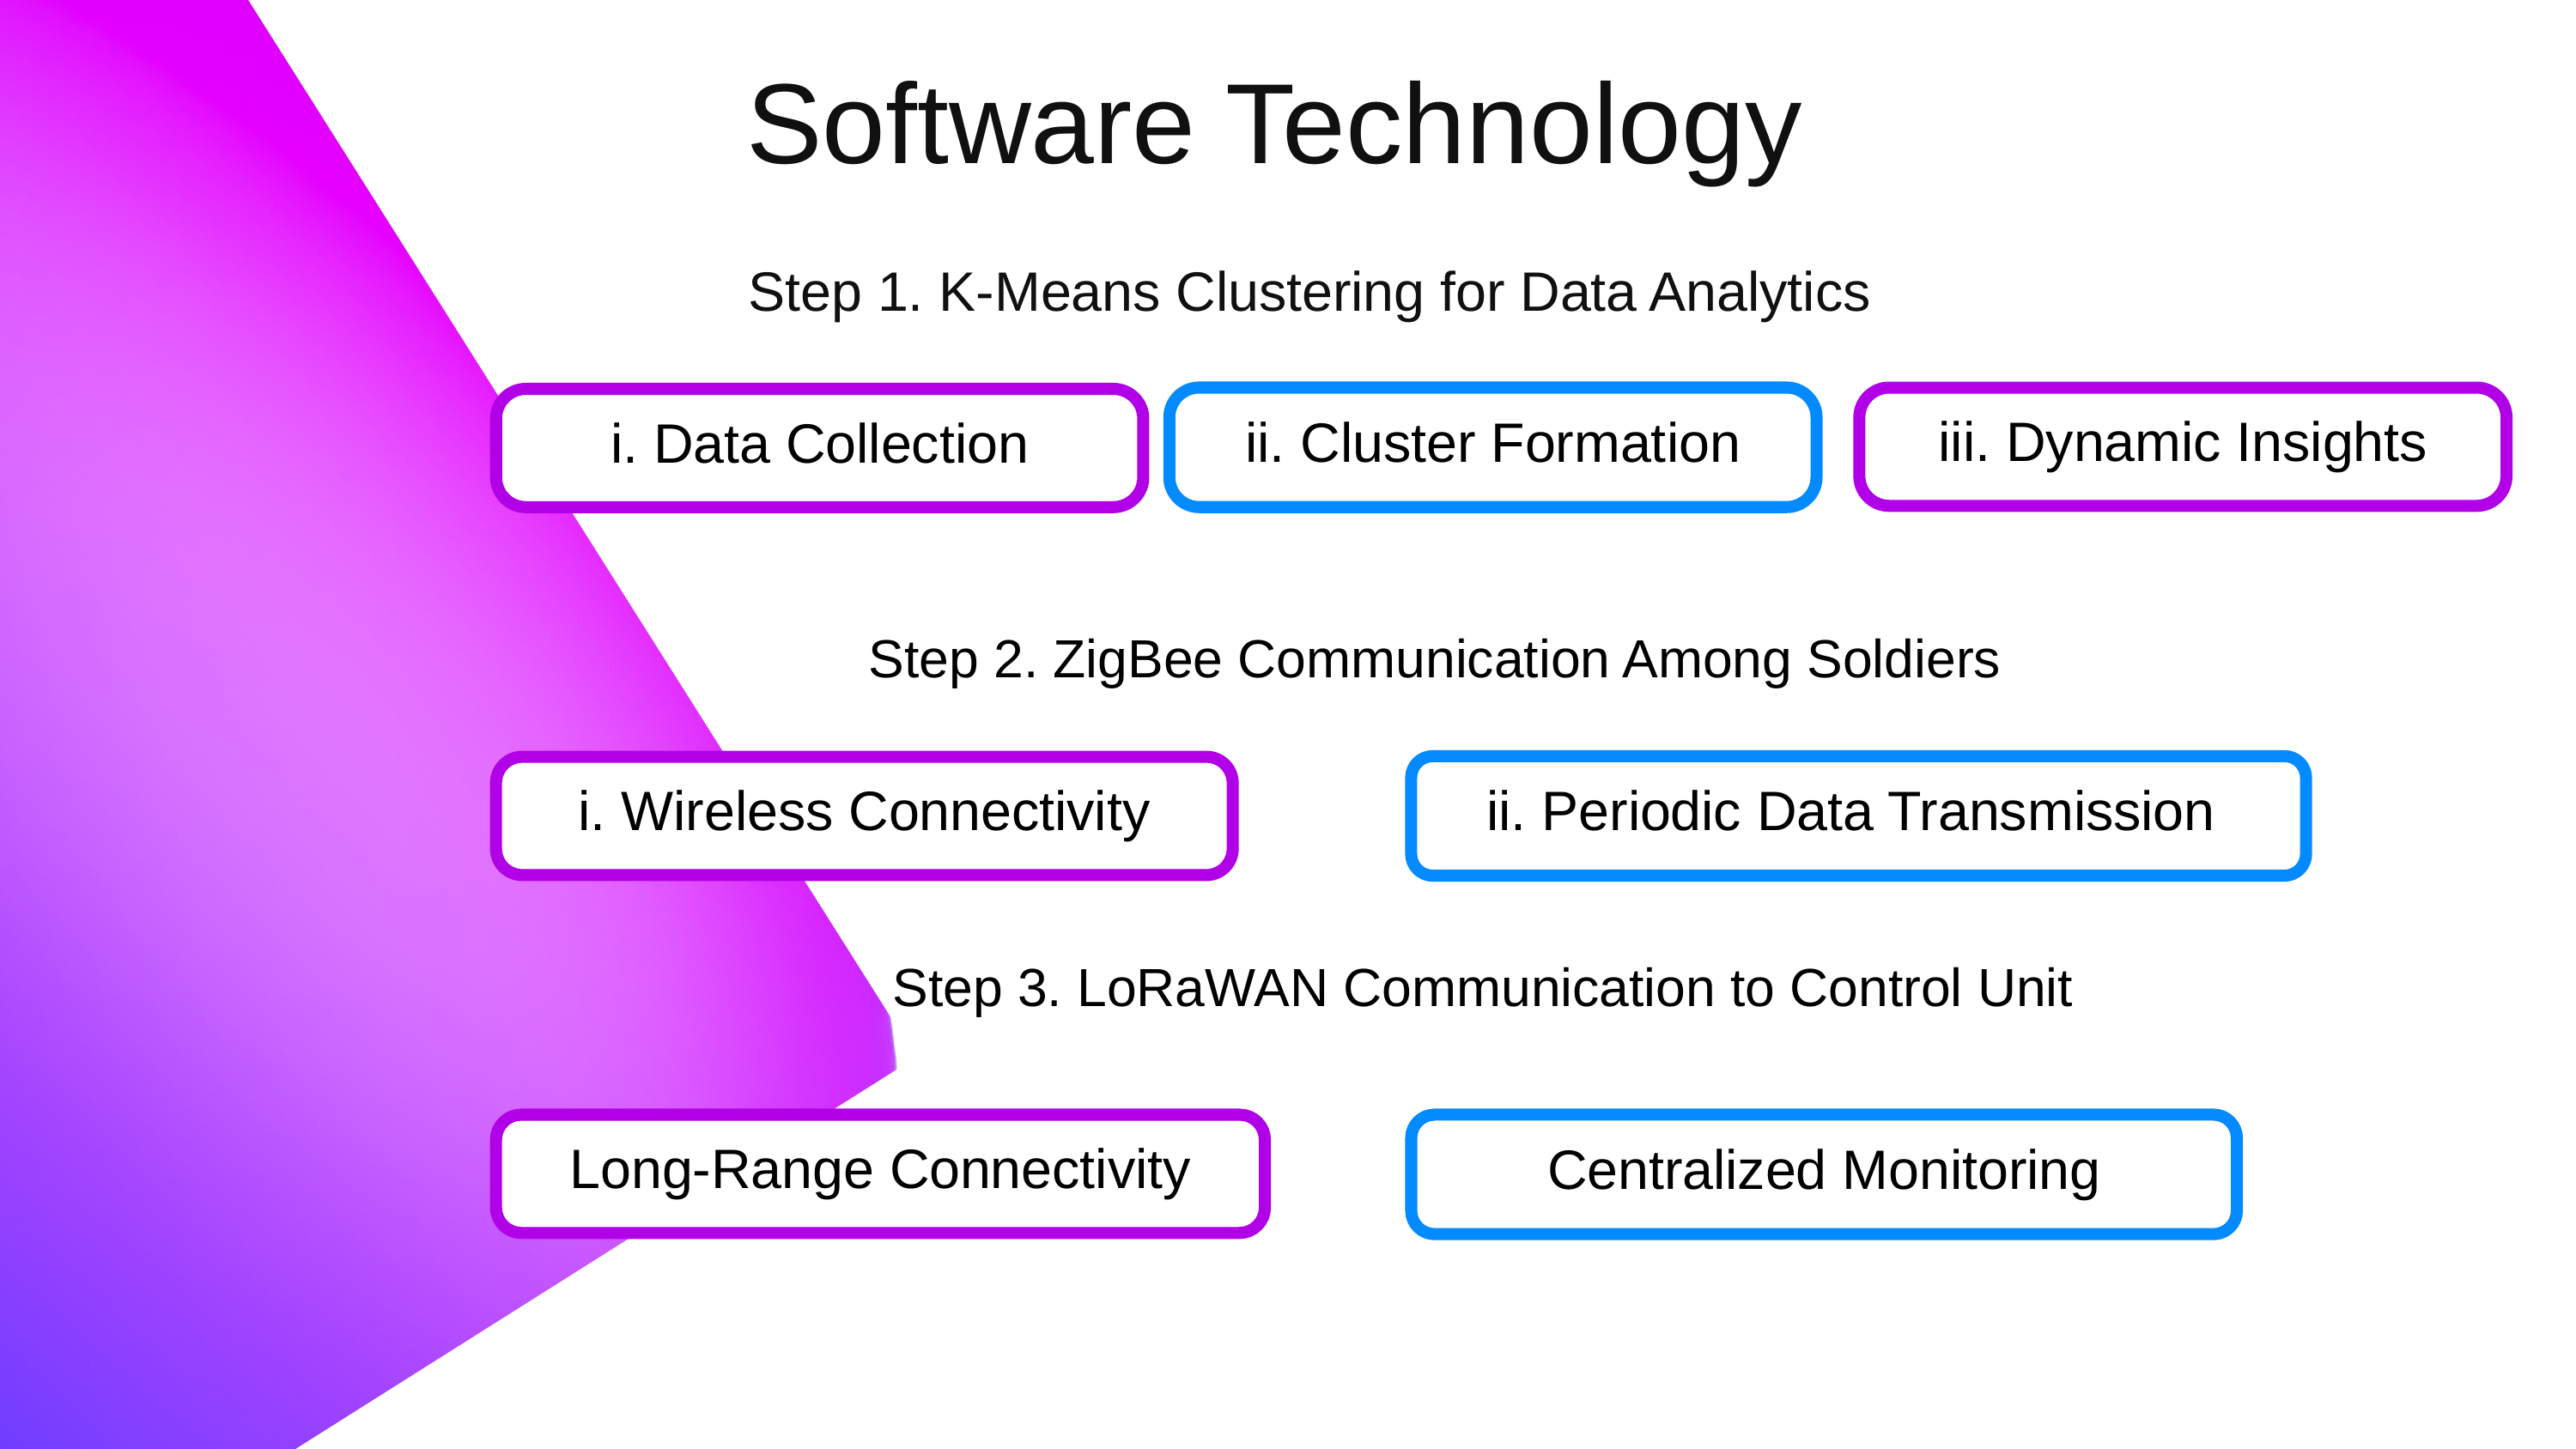

Software Technology
Step 1. K-Means Clustering for Data Analytics

ii. Cluster Formation

iii. Dynamic Insights

i. Data Collection
Step 2. ZigBee Communication Among Soldiers

ii. Periodic Data Transmission

i. Wireless Connectivity
Step 3. LoRaWAN Communication to Control Unit

Long-Range Connectivity

Centralized Monitoring